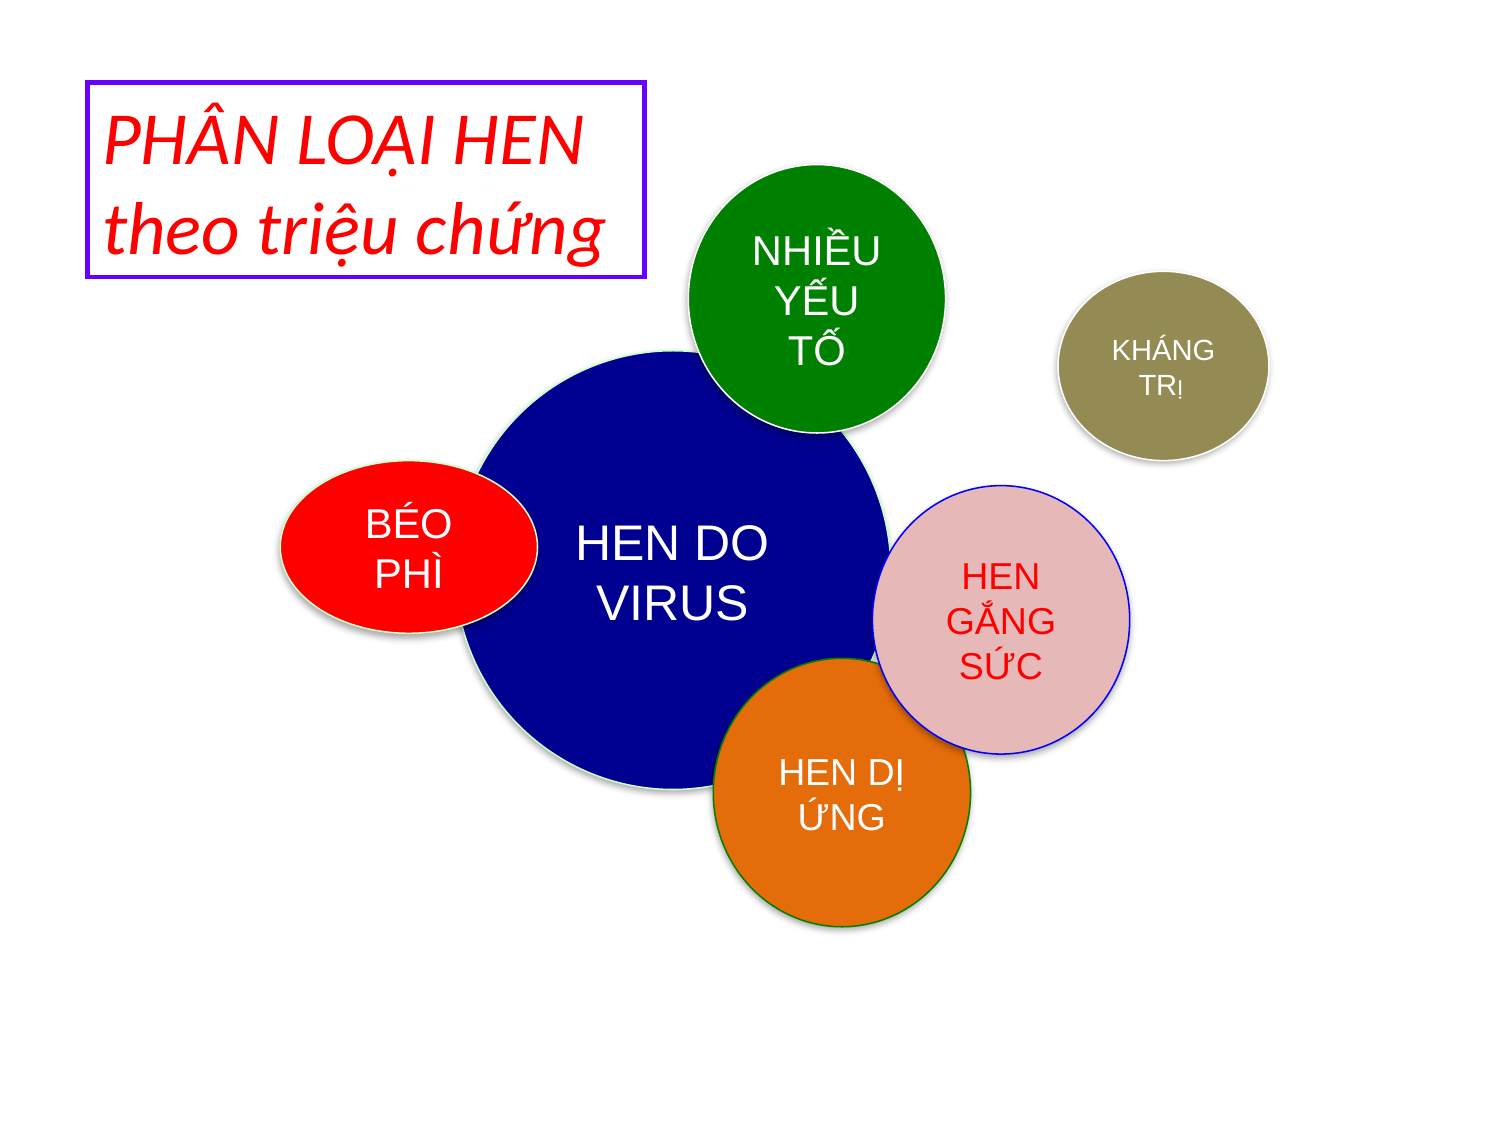

PHÂN LOẠI HEN theo triệu chứng
NHIỀU YẾU TỐ
KHÁNG TRỊ
HEN DO
VIRUS
BÉO PHÌ
HEN GẮNG SỨC
HEN DỊ ỨNG
International consensus on (ICON) pediatric asthma 2012